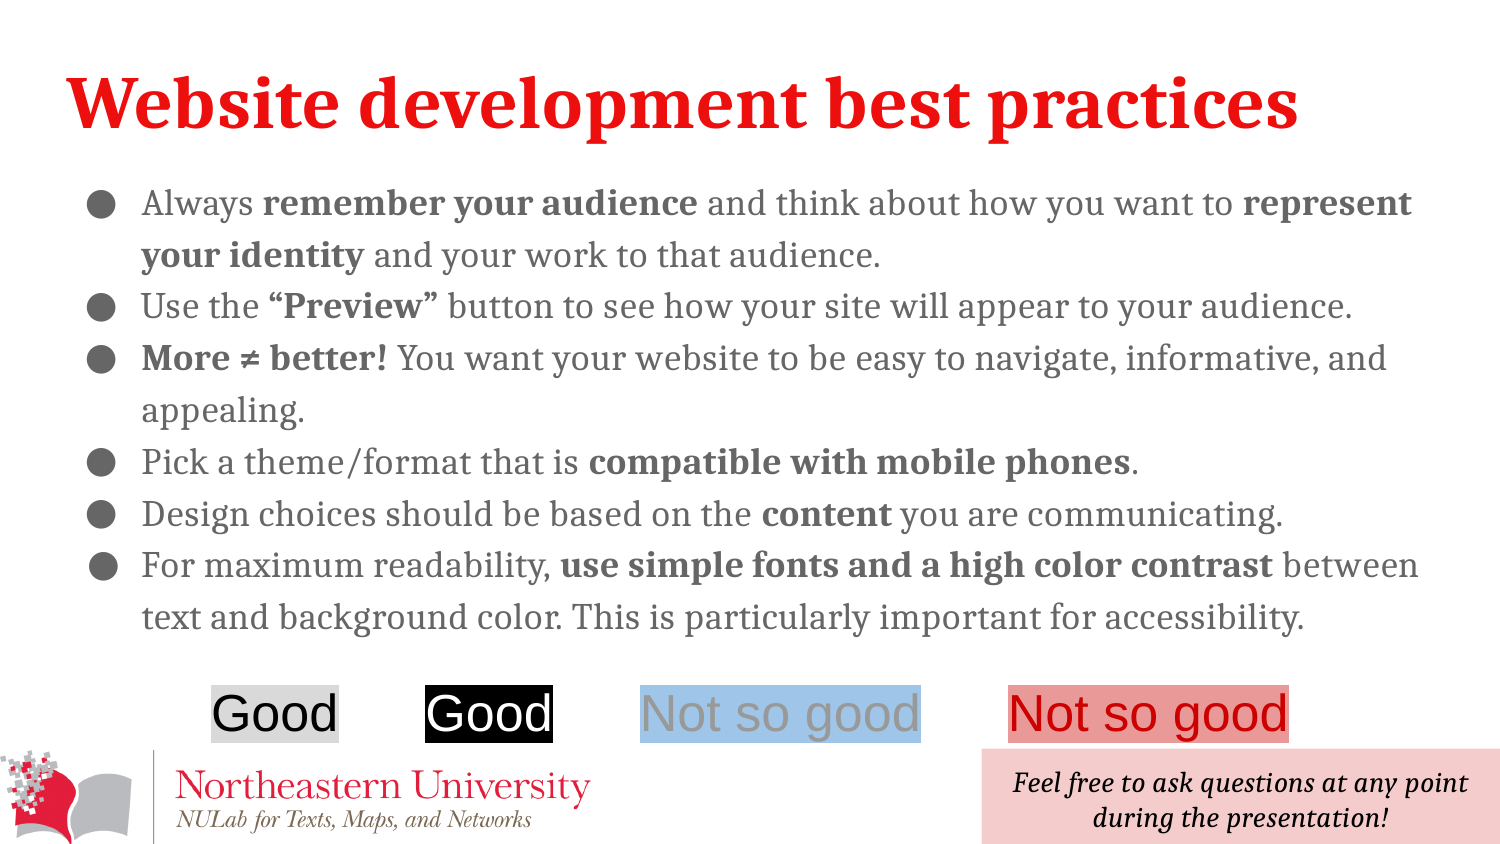

# Website development best practices
Always remember your audience and think about how you want to represent your identity and your work to that audience.
Use the “Preview” button to see how your site will appear to your audience.
More ≠ better! You want your website to be easy to navigate, informative, and appealing.
Pick a theme/format that is compatible with mobile phones.
Design choices should be based on the content you are communicating.
For maximum readability, use simple fonts and a high color contrast between text and background color. This is particularly important for accessibility.
Good      Good      Not so good      Not so good